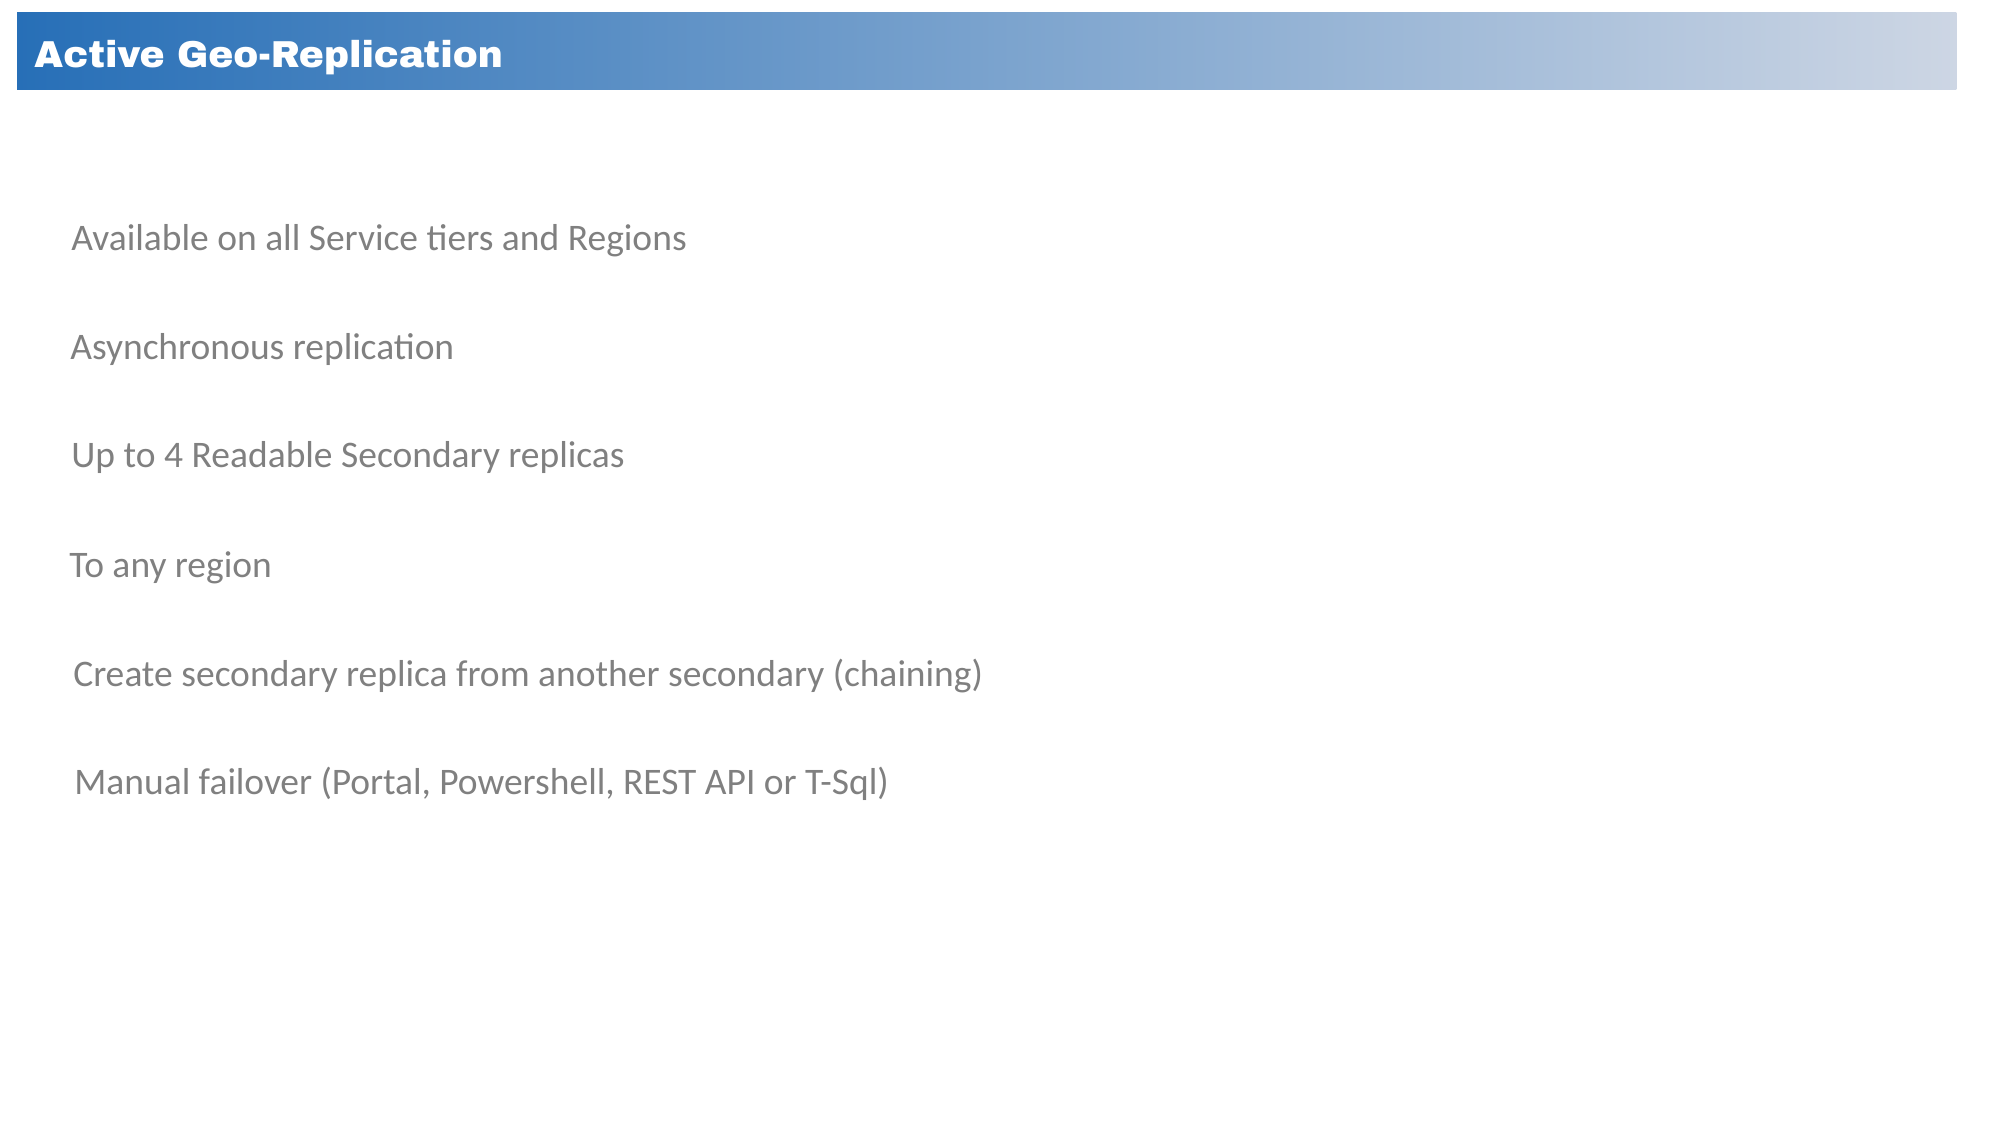

Active Geo-Replication
Available on all Service tiers and Regions
Asynchronous replication
Up to 4 Readable Secondary replicas
To any region
Create secondary replica from another secondary (chaining)
Manual failover (Portal, Powershell, REST API or T-Sql)